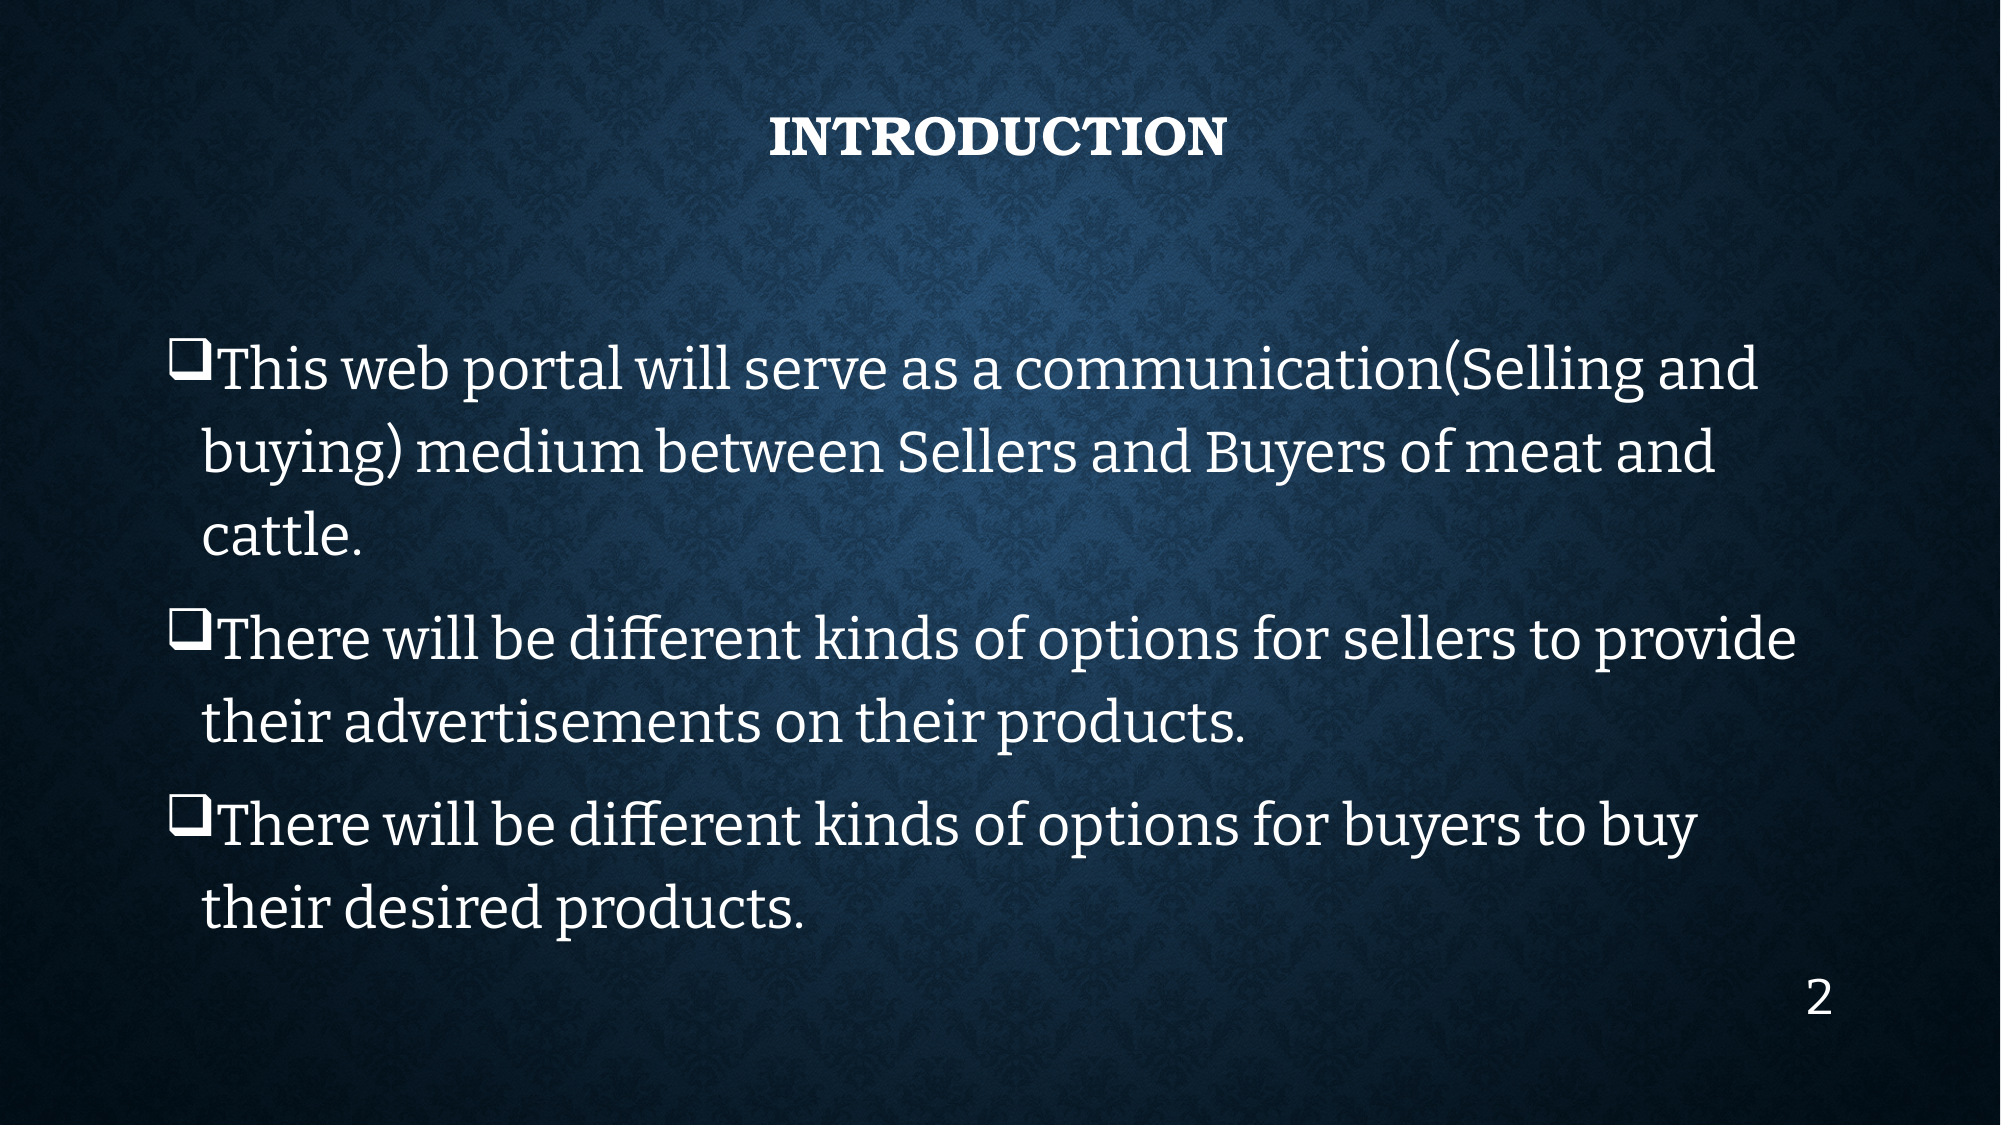

# Introduction
This web portal will serve as a communication(Selling and buying) medium between Sellers and Buyers of meat and cattle.
There will be different kinds of options for sellers to provide their advertisements on their products.
There will be different kinds of options for buyers to buy their desired products.

2